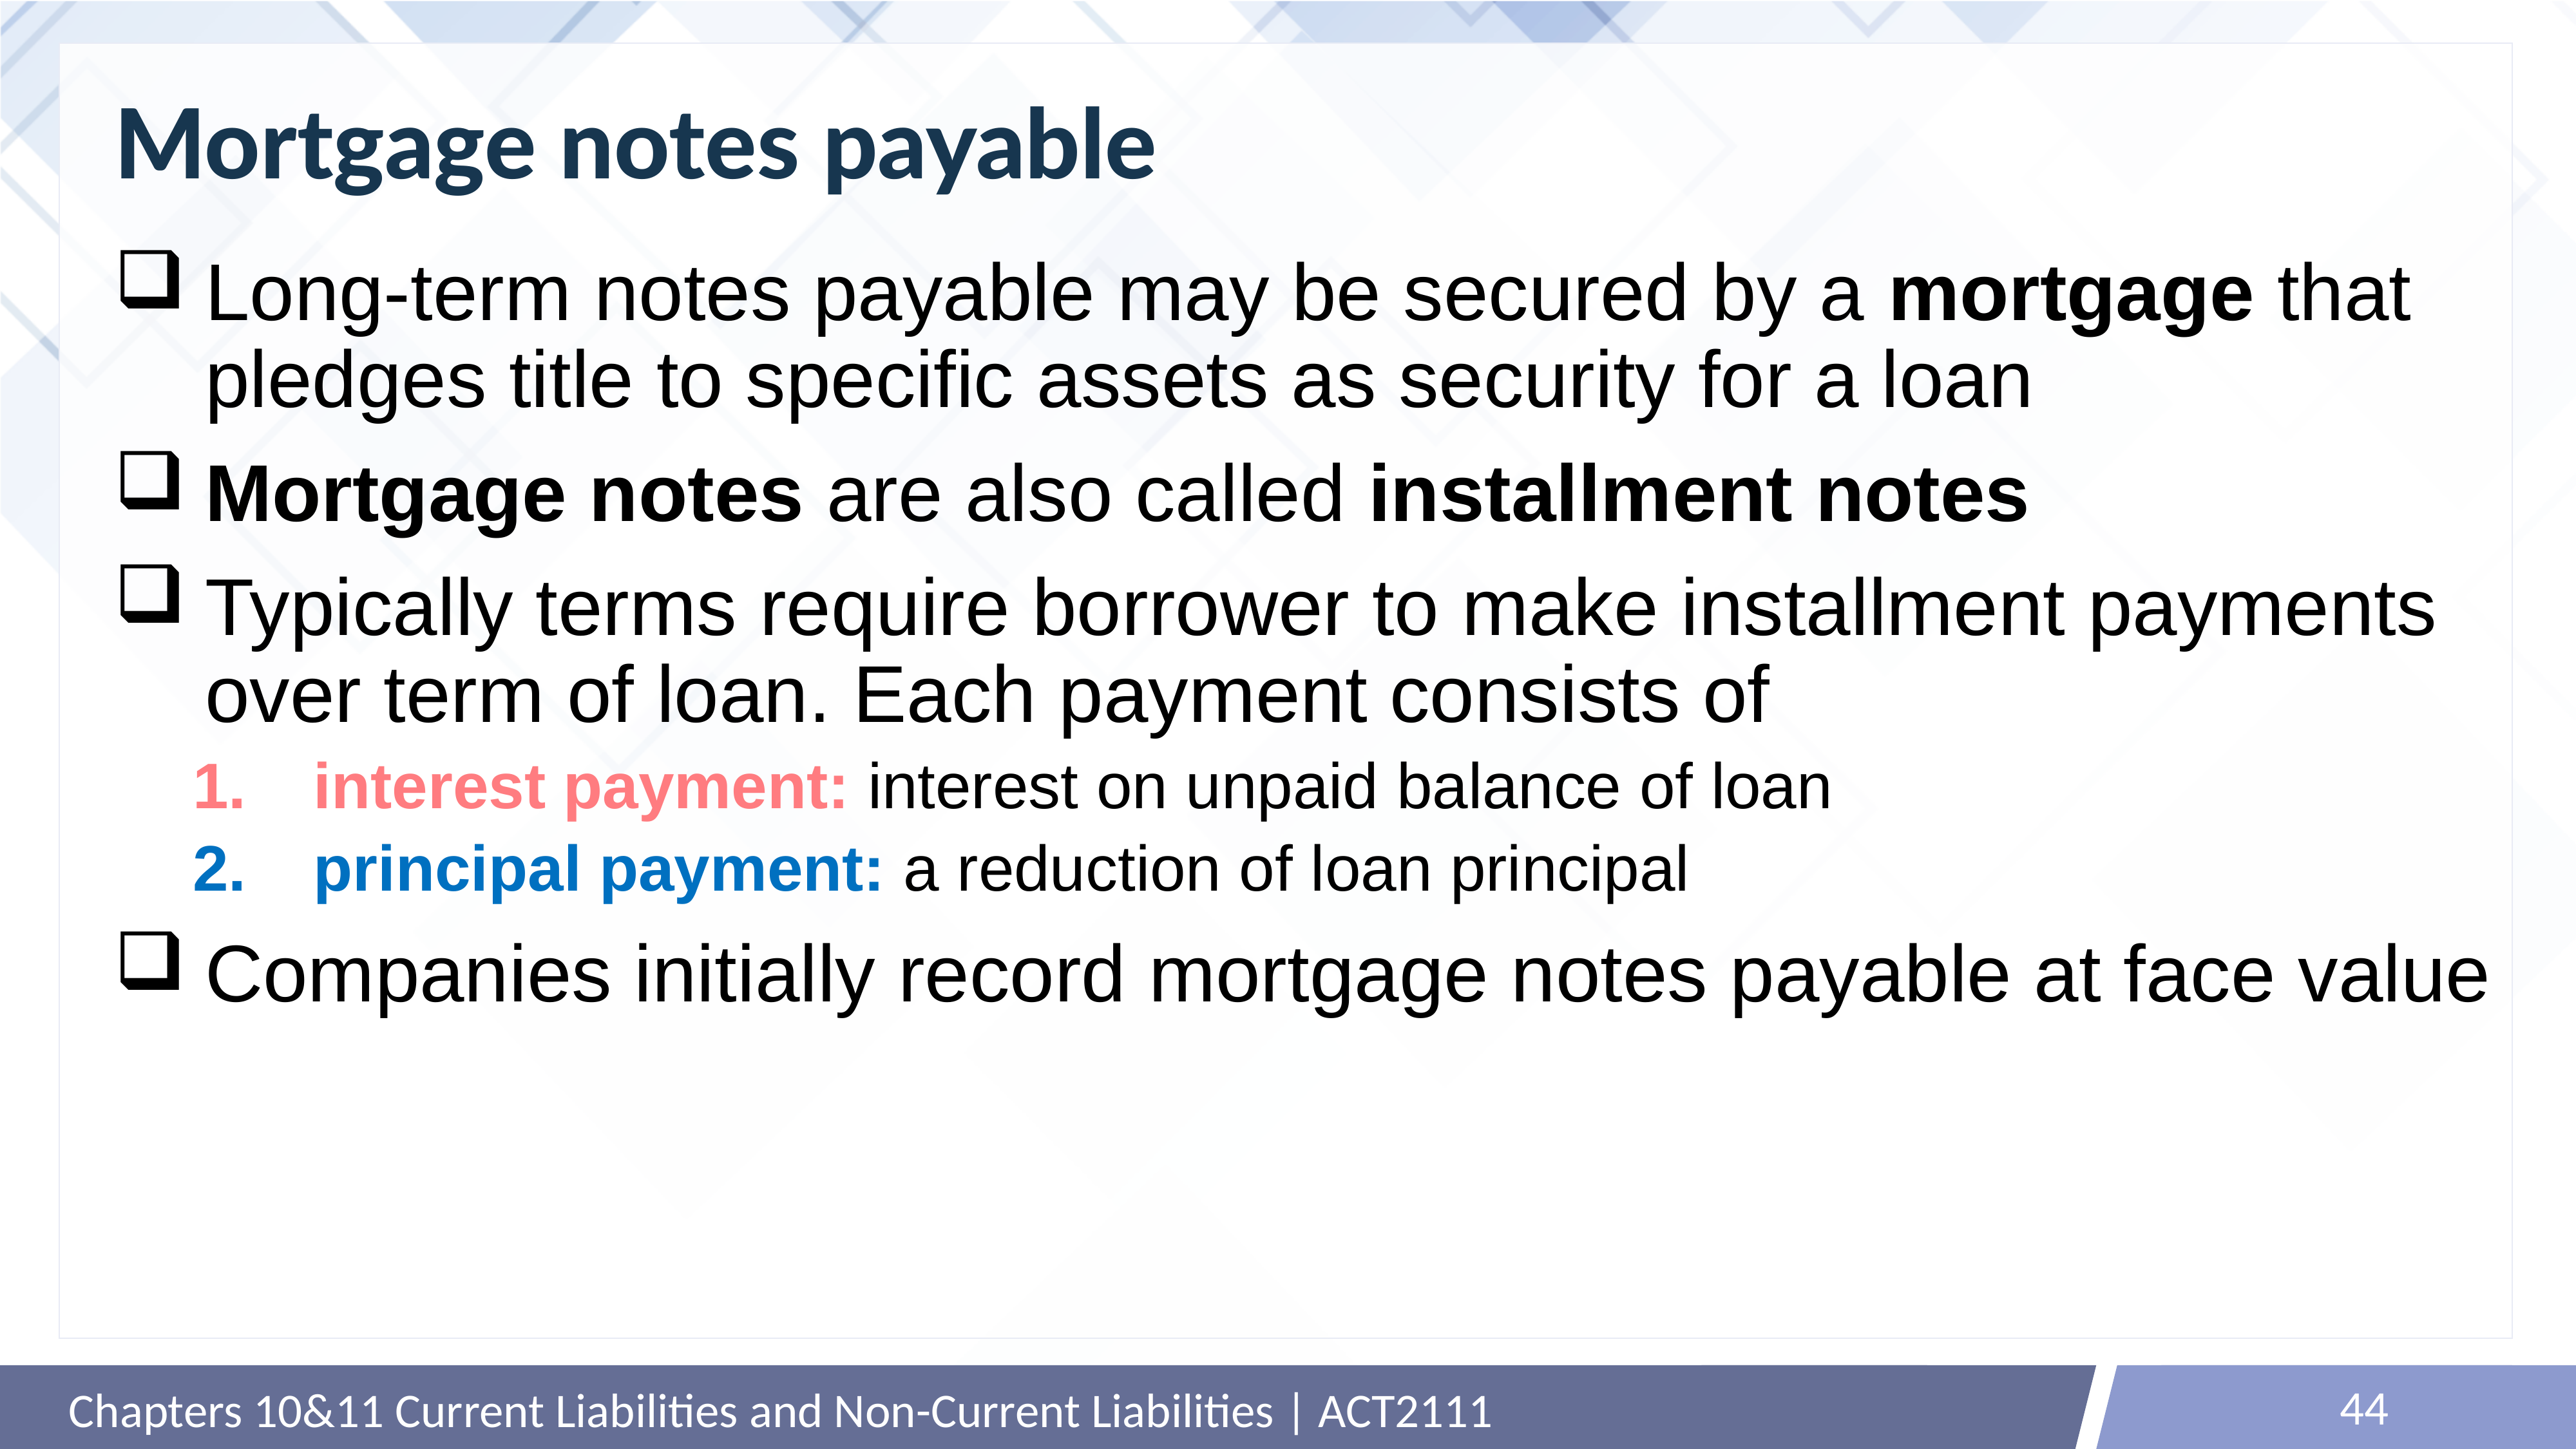

# Mortgage notes payable
Long-term notes payable may be secured by a mortgage that pledges title to specific assets as security for a loan
Mortgage notes are also called installment notes
Typically terms require borrower to make installment payments over term of loan. Each payment consists of
interest payment: interest on unpaid balance of loan
principal payment: a reduction of loan principal
Companies initially record mortgage notes payable at face value

44
Chapters 10&11 Current Liabilities and Non-Current Liabilities | ACT2111